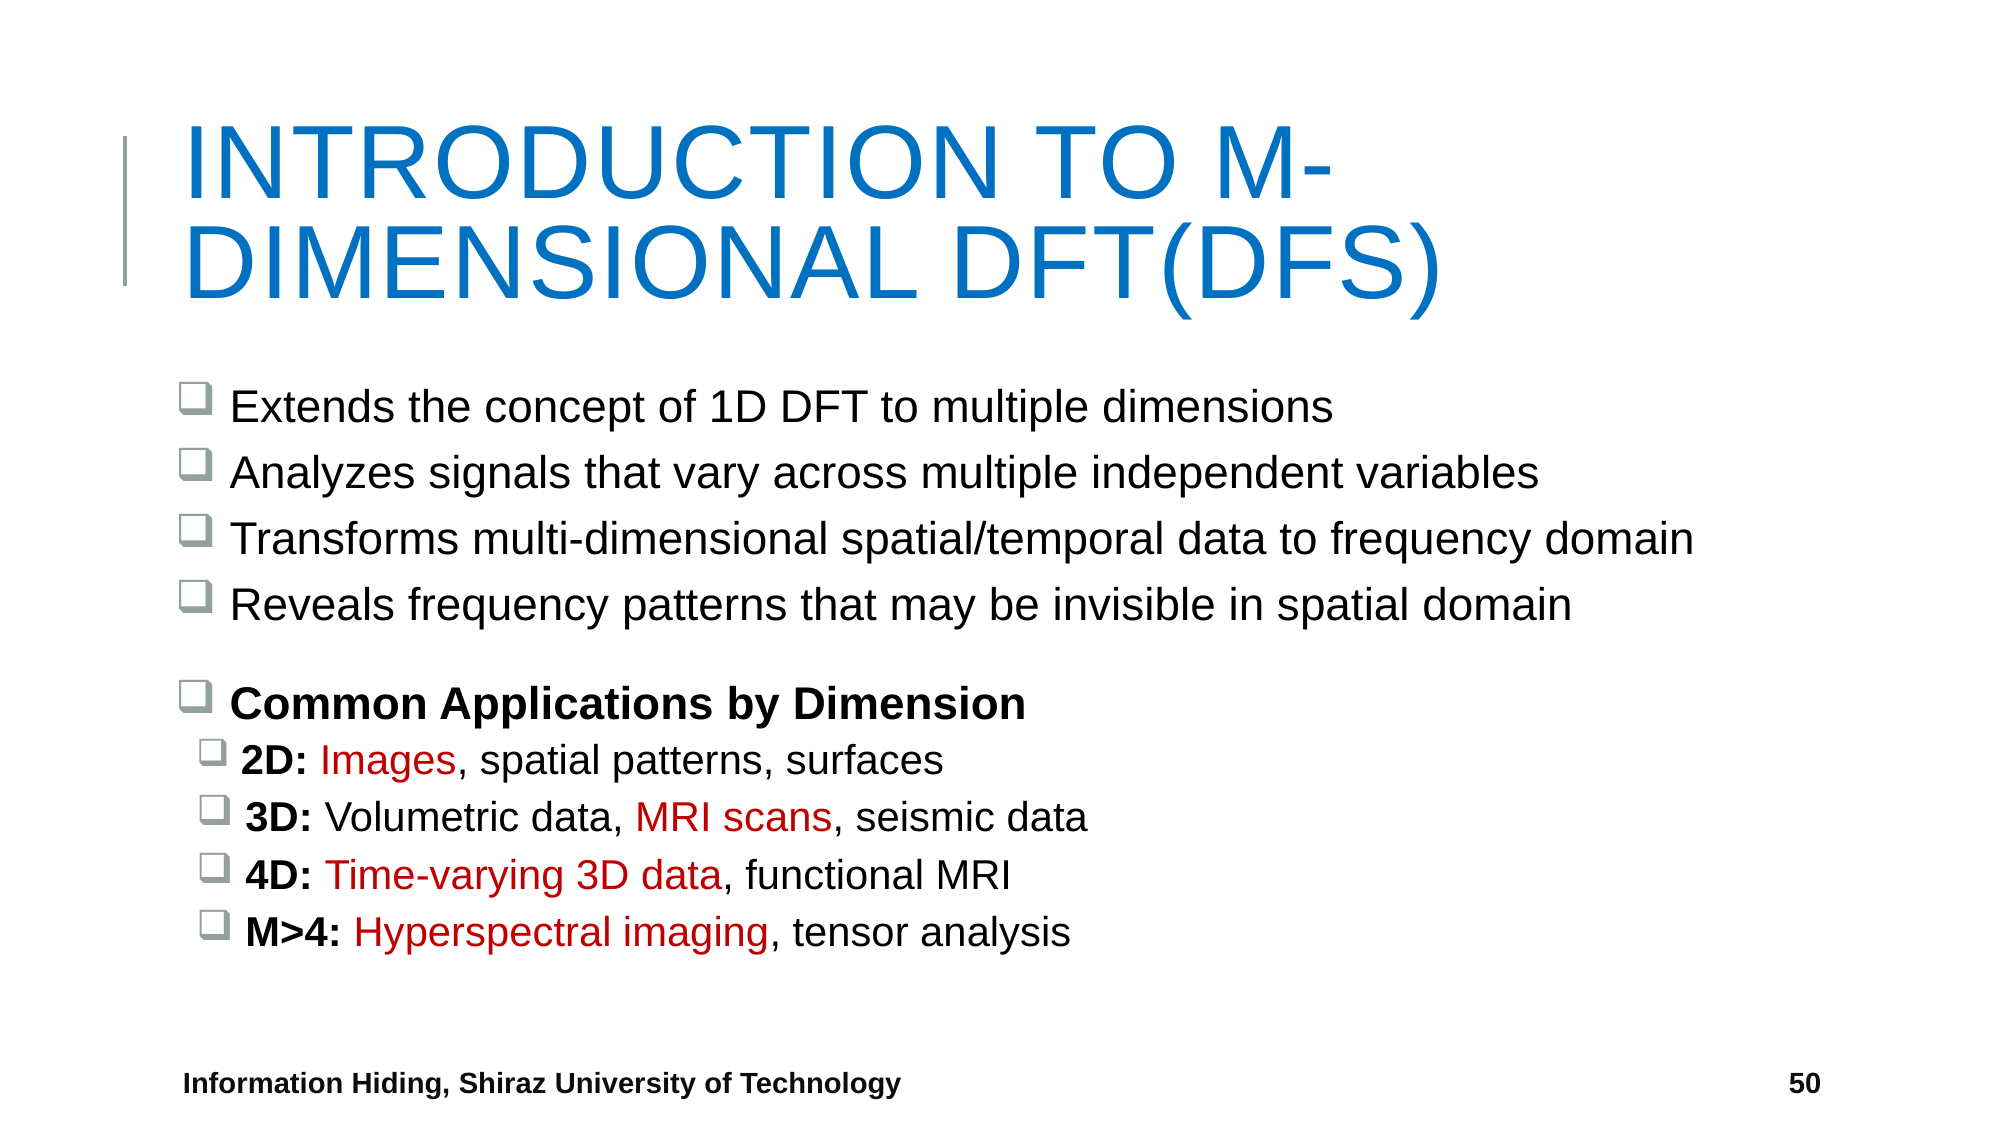

# Introduction to M-Dimensional DFT(DFS)
 Extends the concept of 1D DFT to multiple dimensions
 Analyzes signals that vary across multiple independent variables
 Transforms multi-dimensional spatial/temporal data to frequency domain
 Reveals frequency patterns that may be invisible in spatial domain
 Common Applications by Dimension
 2D: Images, spatial patterns, surfaces
 3D: Volumetric data, MRI scans, seismic data
 4D: Time-varying 3D data, functional MRI
 M>4: Hyperspectral imaging, tensor analysis
Information Hiding, Shiraz University of Technology
50